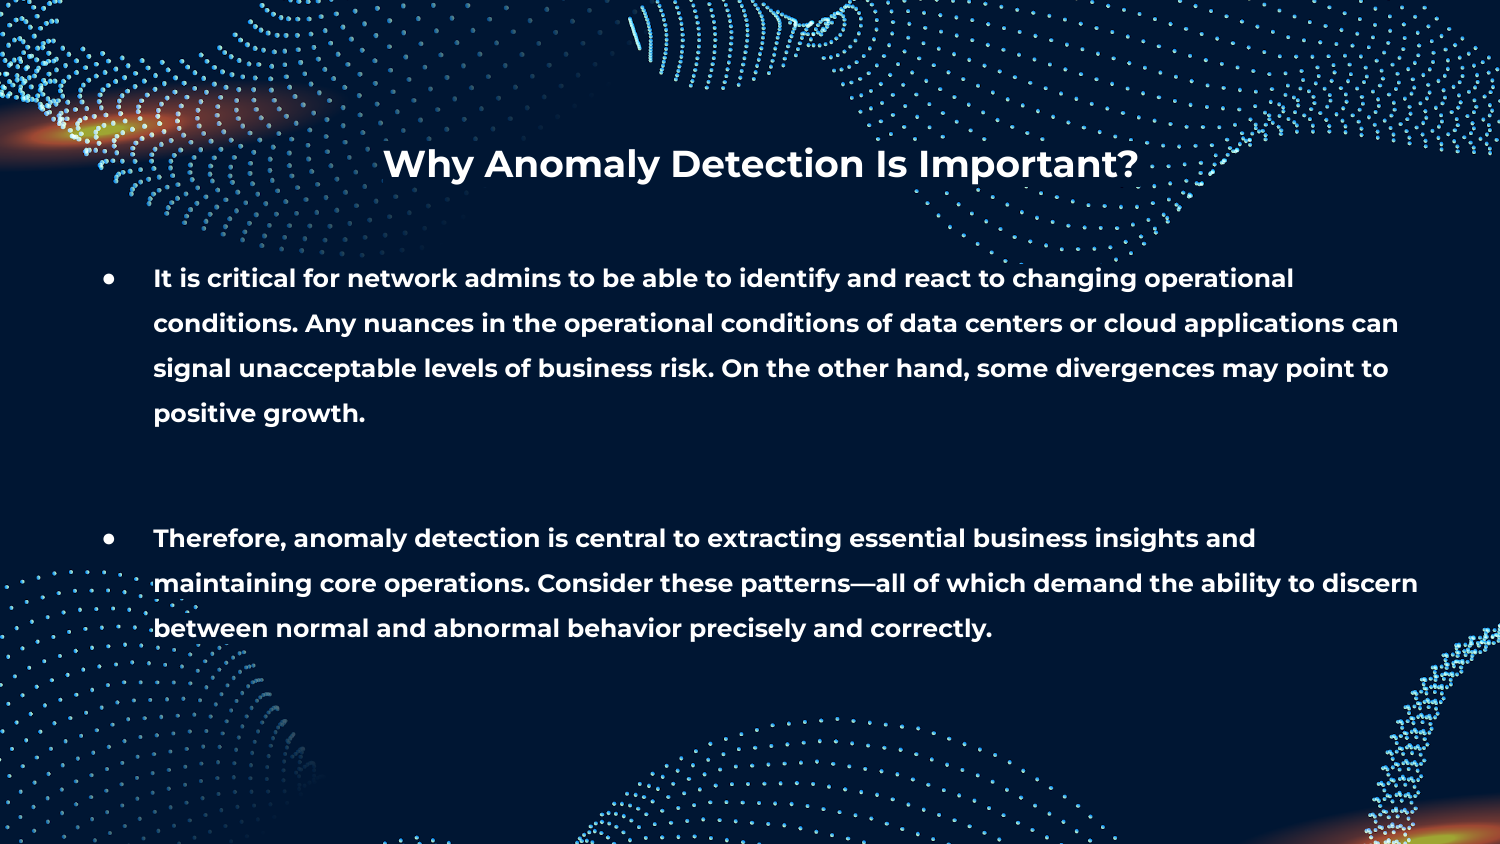

Why Anomaly Detection Is Important?
It is critical for network admins to be able to identify and react to changing operational conditions. Any nuances in the operational conditions of data centers or cloud applications can signal unacceptable levels of business risk. On the other hand, some divergences may point to positive growth.

Therefore, anomaly detection is central to extracting essential business insights and maintaining core operations. Consider these patterns—all of which demand the ability to discern between normal and abnormal behavior precisely and correctly.